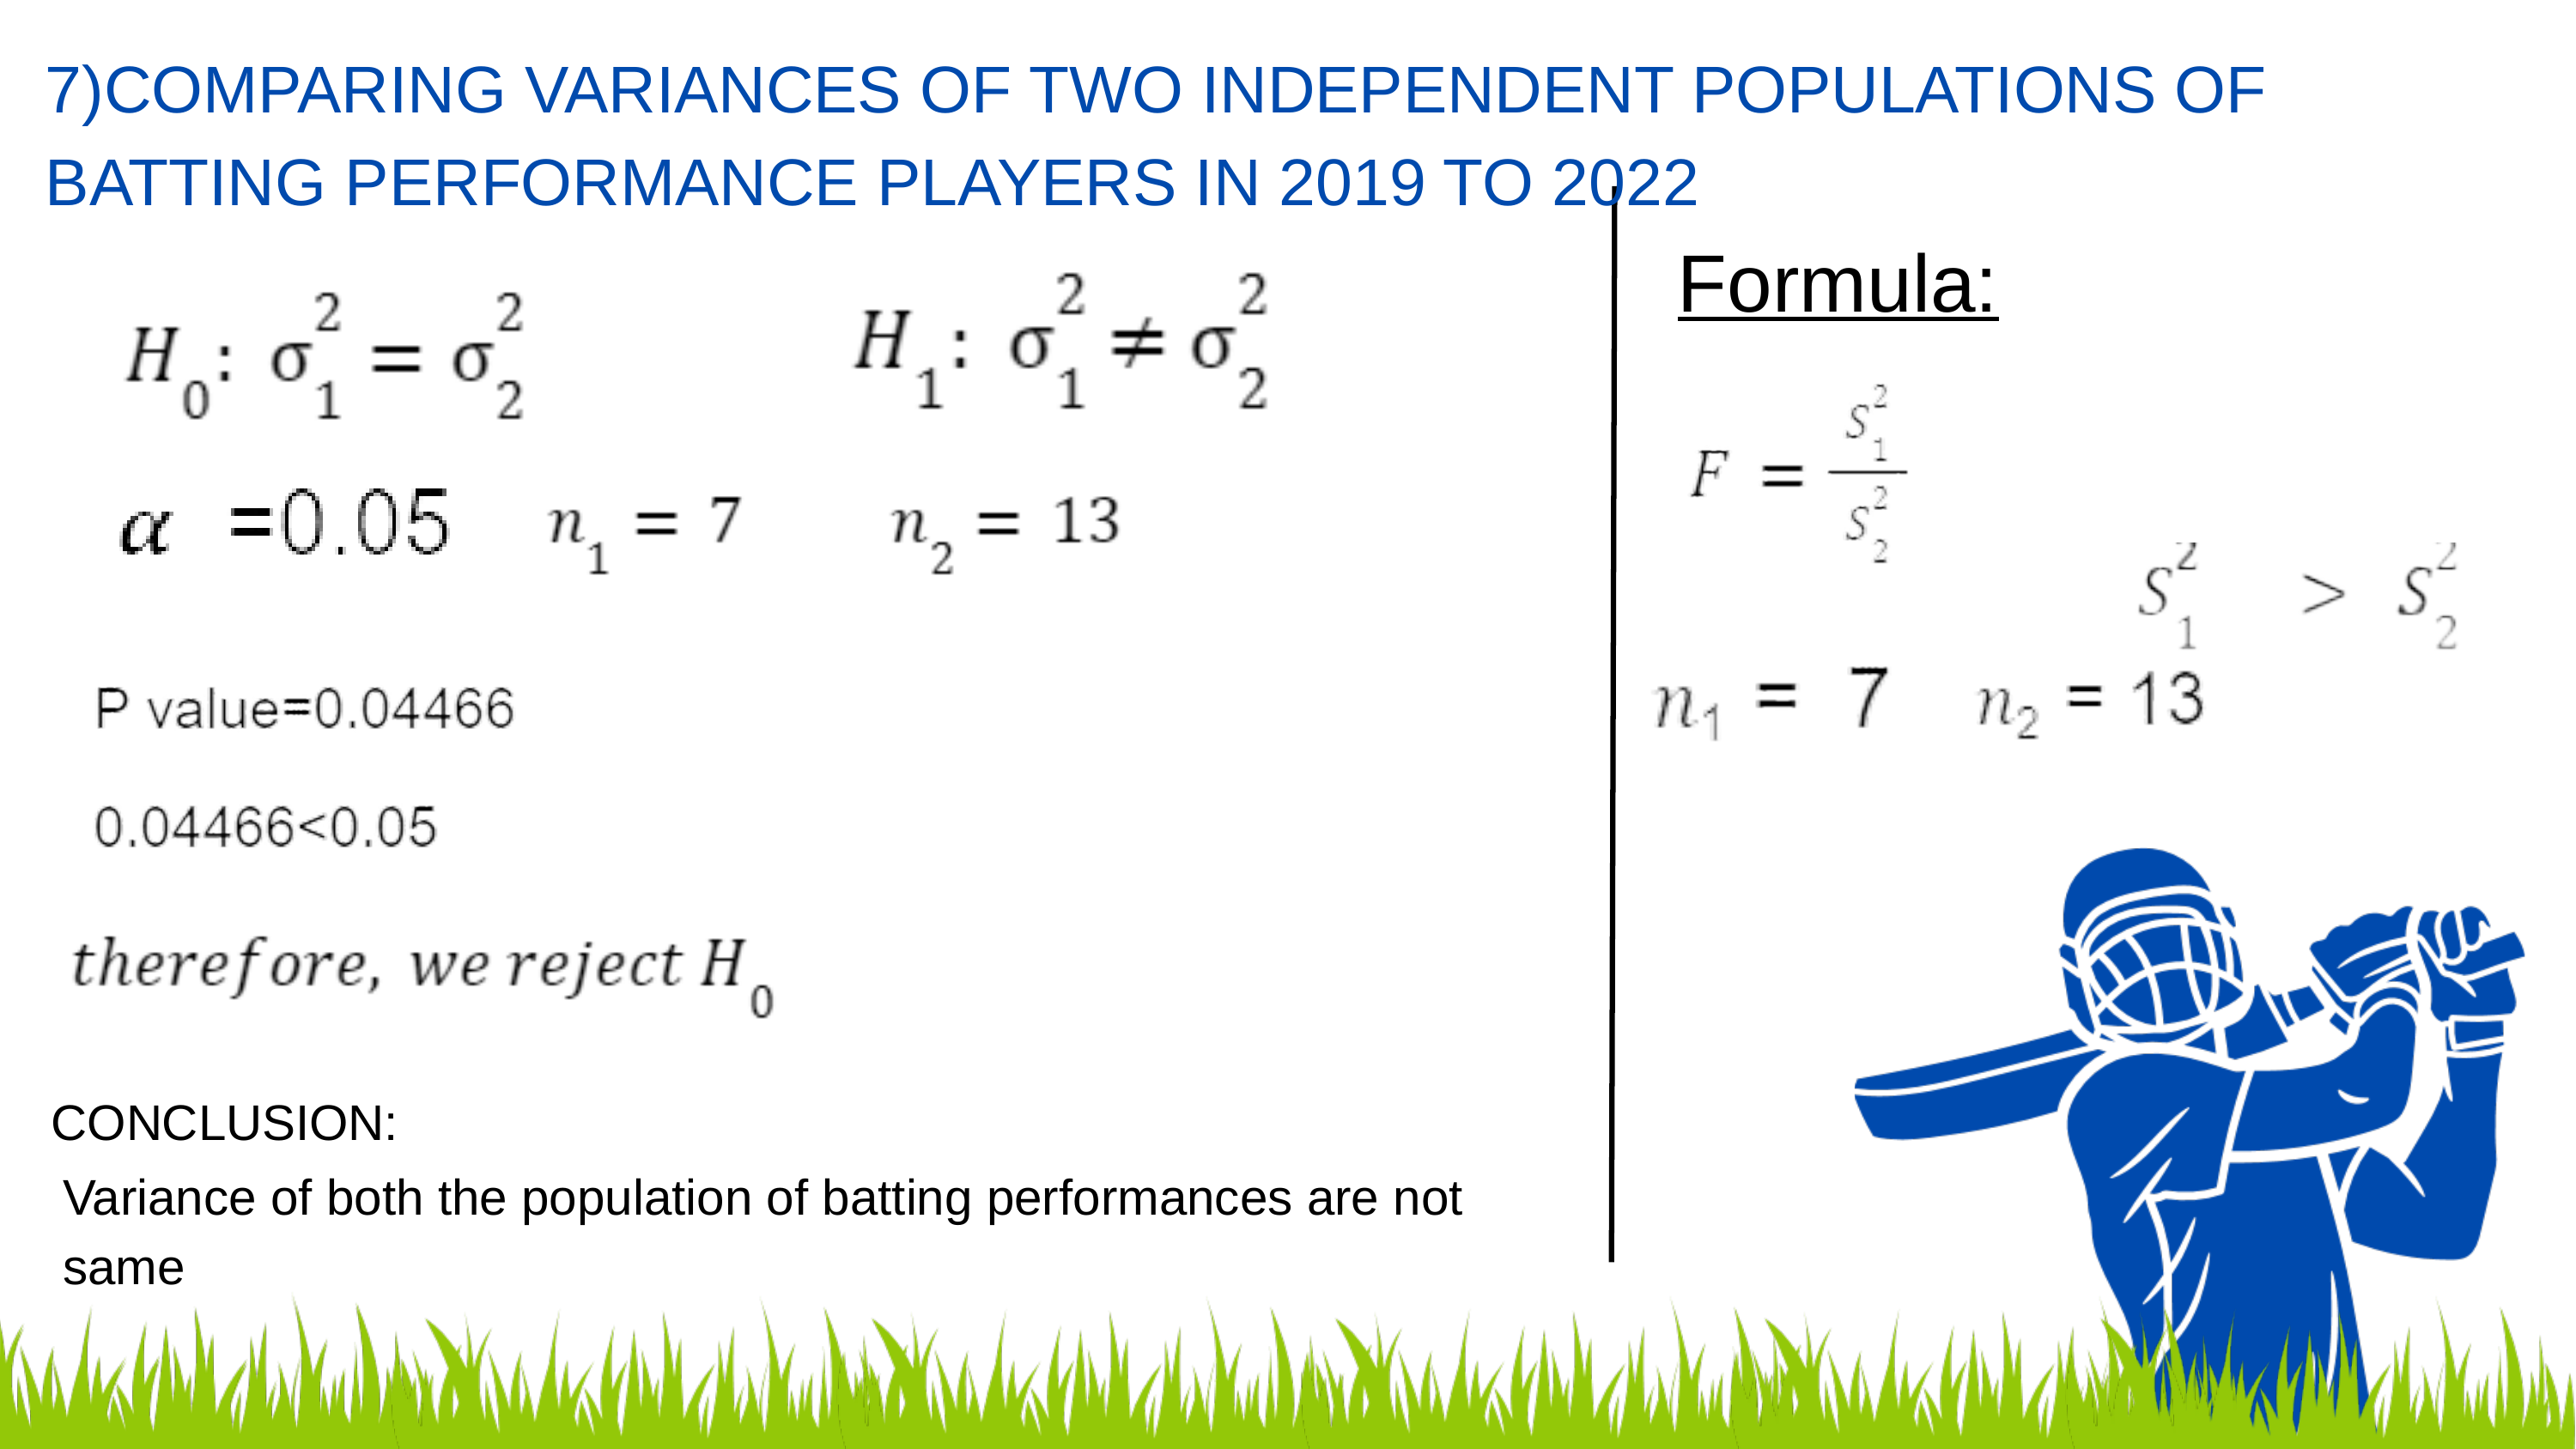

7)COMPARING VARIANCES OF TWO INDEPENDENT POPULATIONS OF BATTING PERFORMANCE PLAYERS IN 2019 TO 2022

Formula:

CONCLUSION:
Variance of both the population of batting performances are not same